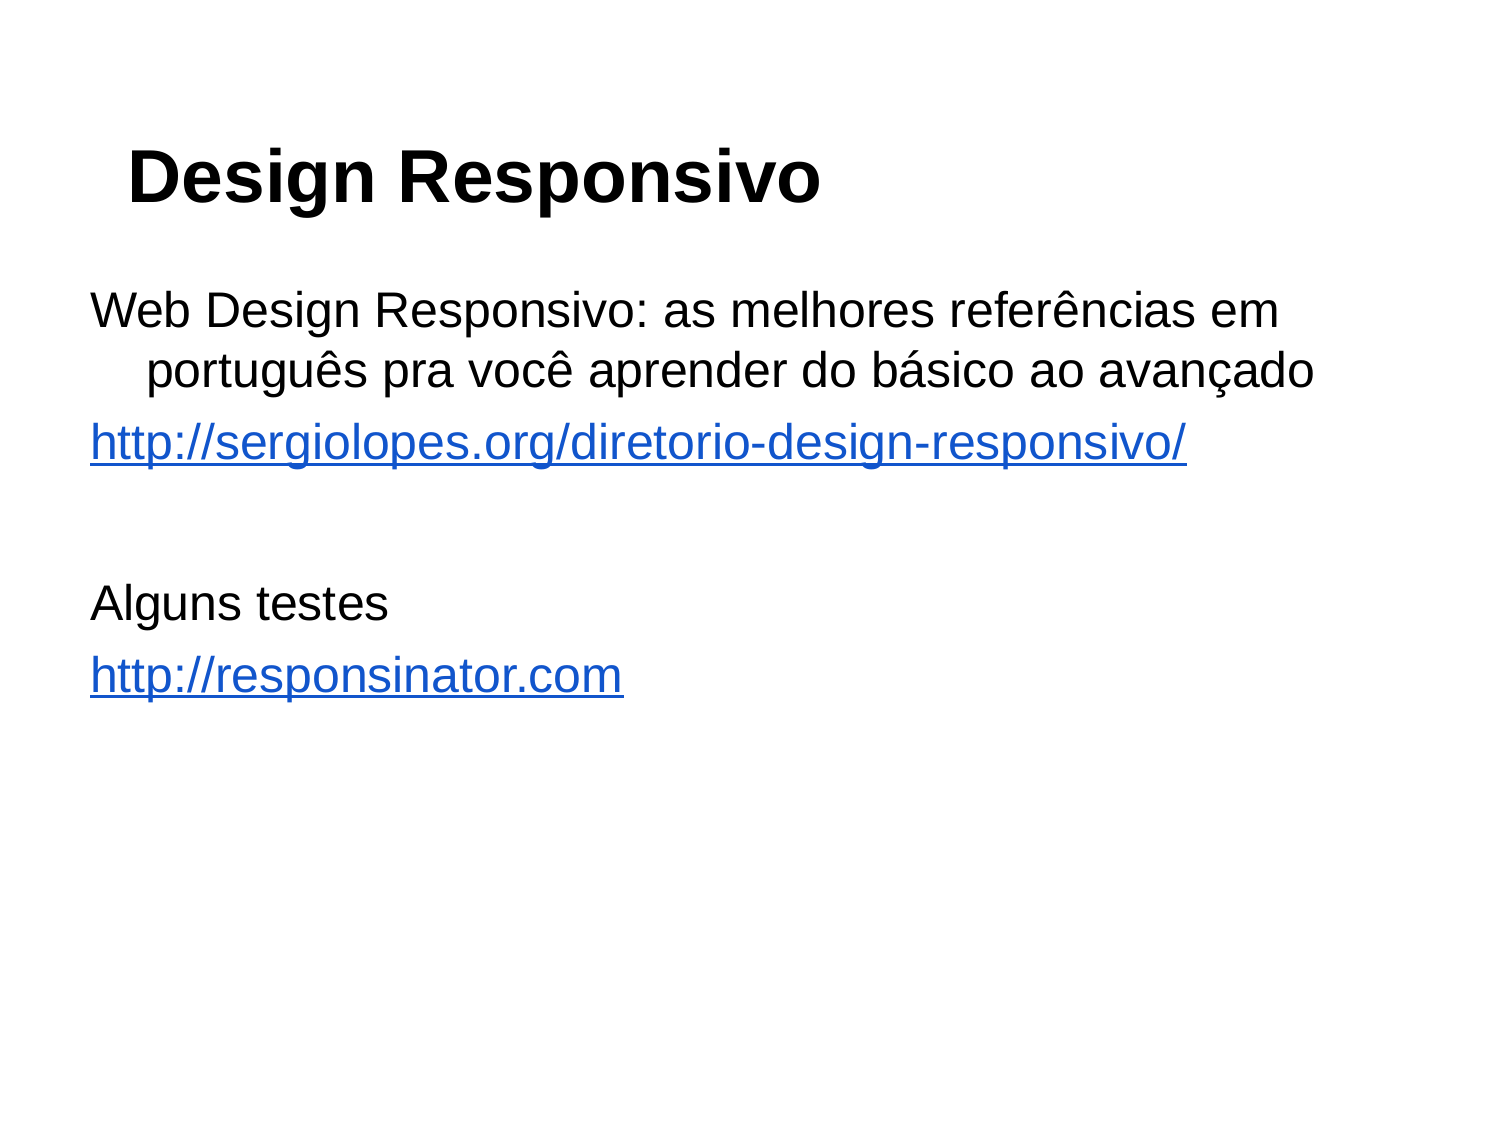

# Design Responsivo
Web Design Responsivo: as melhores referências em português pra você aprender do básico ao avançado
http://sergiolopes.org/diretorio-design-responsivo/

Alguns testes
http://responsinator.com